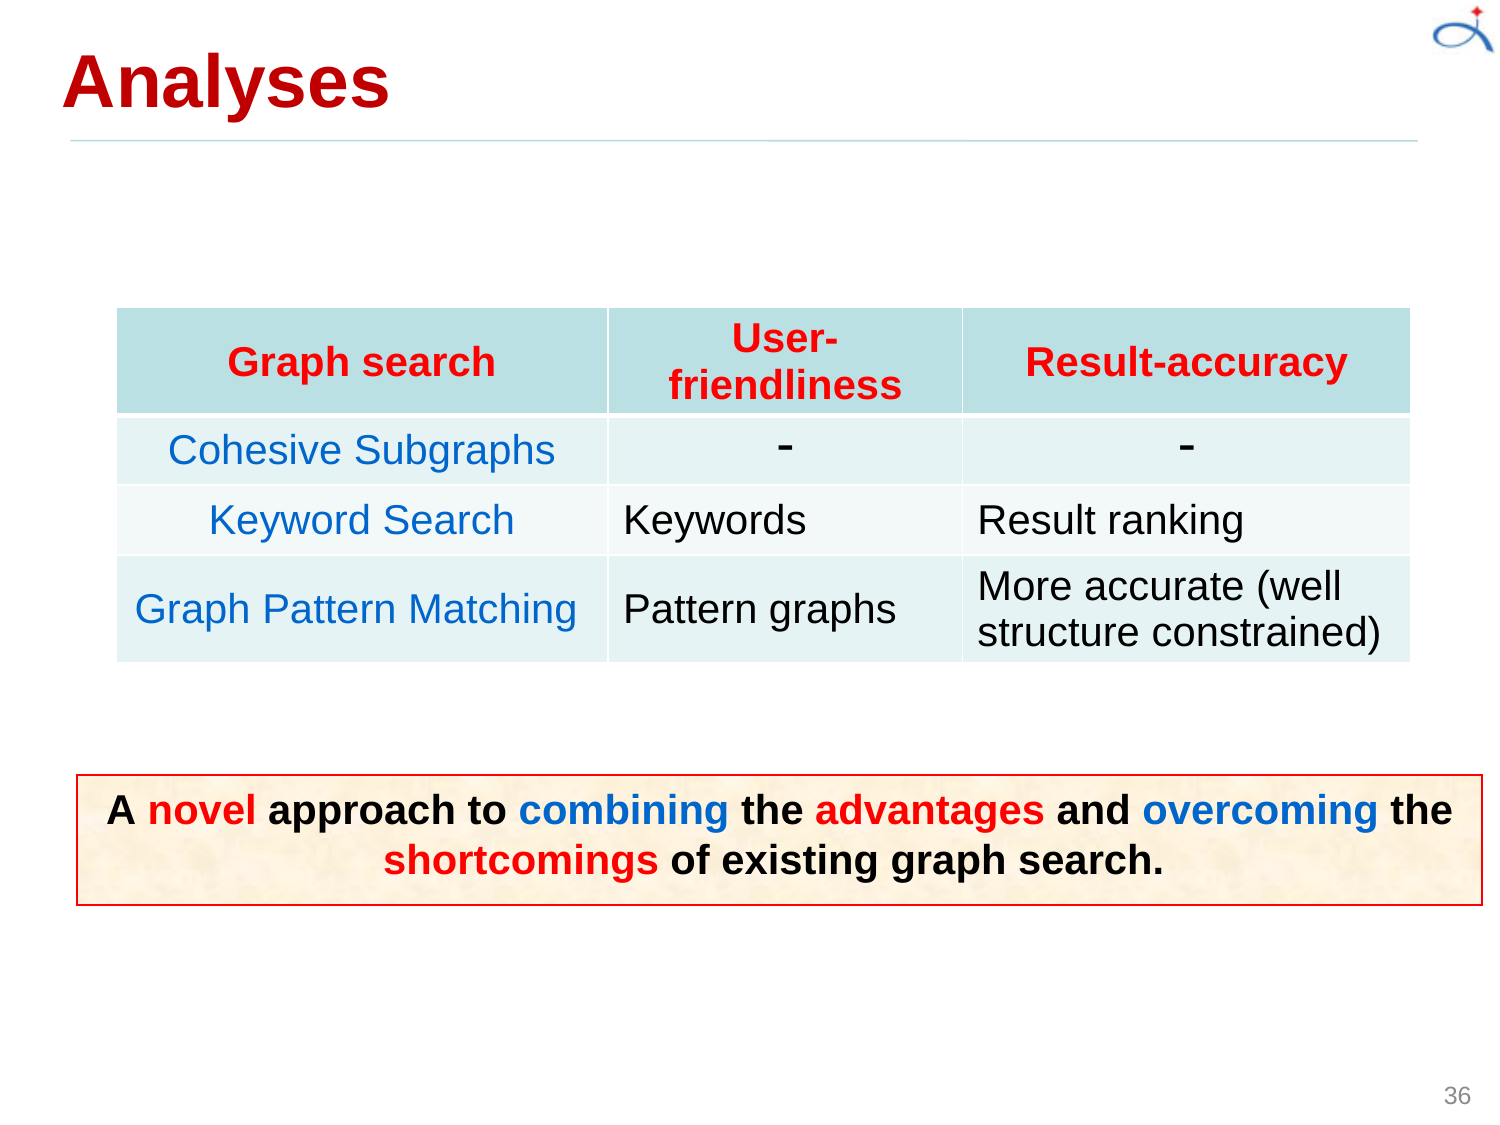

# Analyses
| Graph search | User-friendliness | Result-accuracy |
| --- | --- | --- |
| Cohesive Subgraphs | − | − |
| Keyword Search | Keywords | Result ranking |
| Graph Pattern Matching | Pattern graphs | More accurate (well structure constrained) |
A novel approach to combining the advantages and overcoming the shortcomings of existing graph search.
36